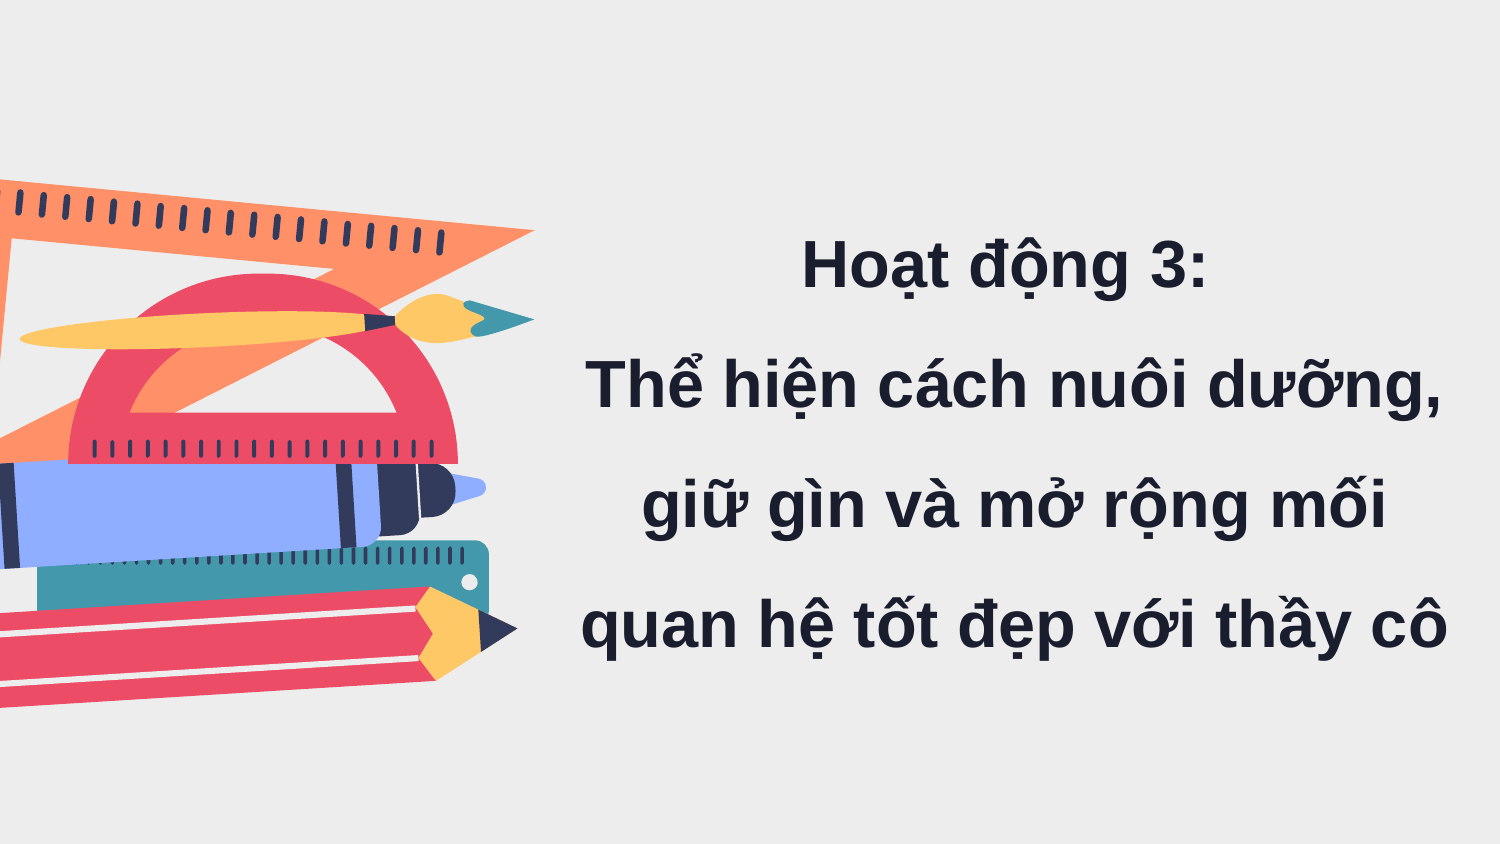

Hoạt động 3:
Thể hiện cách nuôi dưỡng, giữ gìn và mở rộng mối quan hệ tốt đẹp với thầy cô